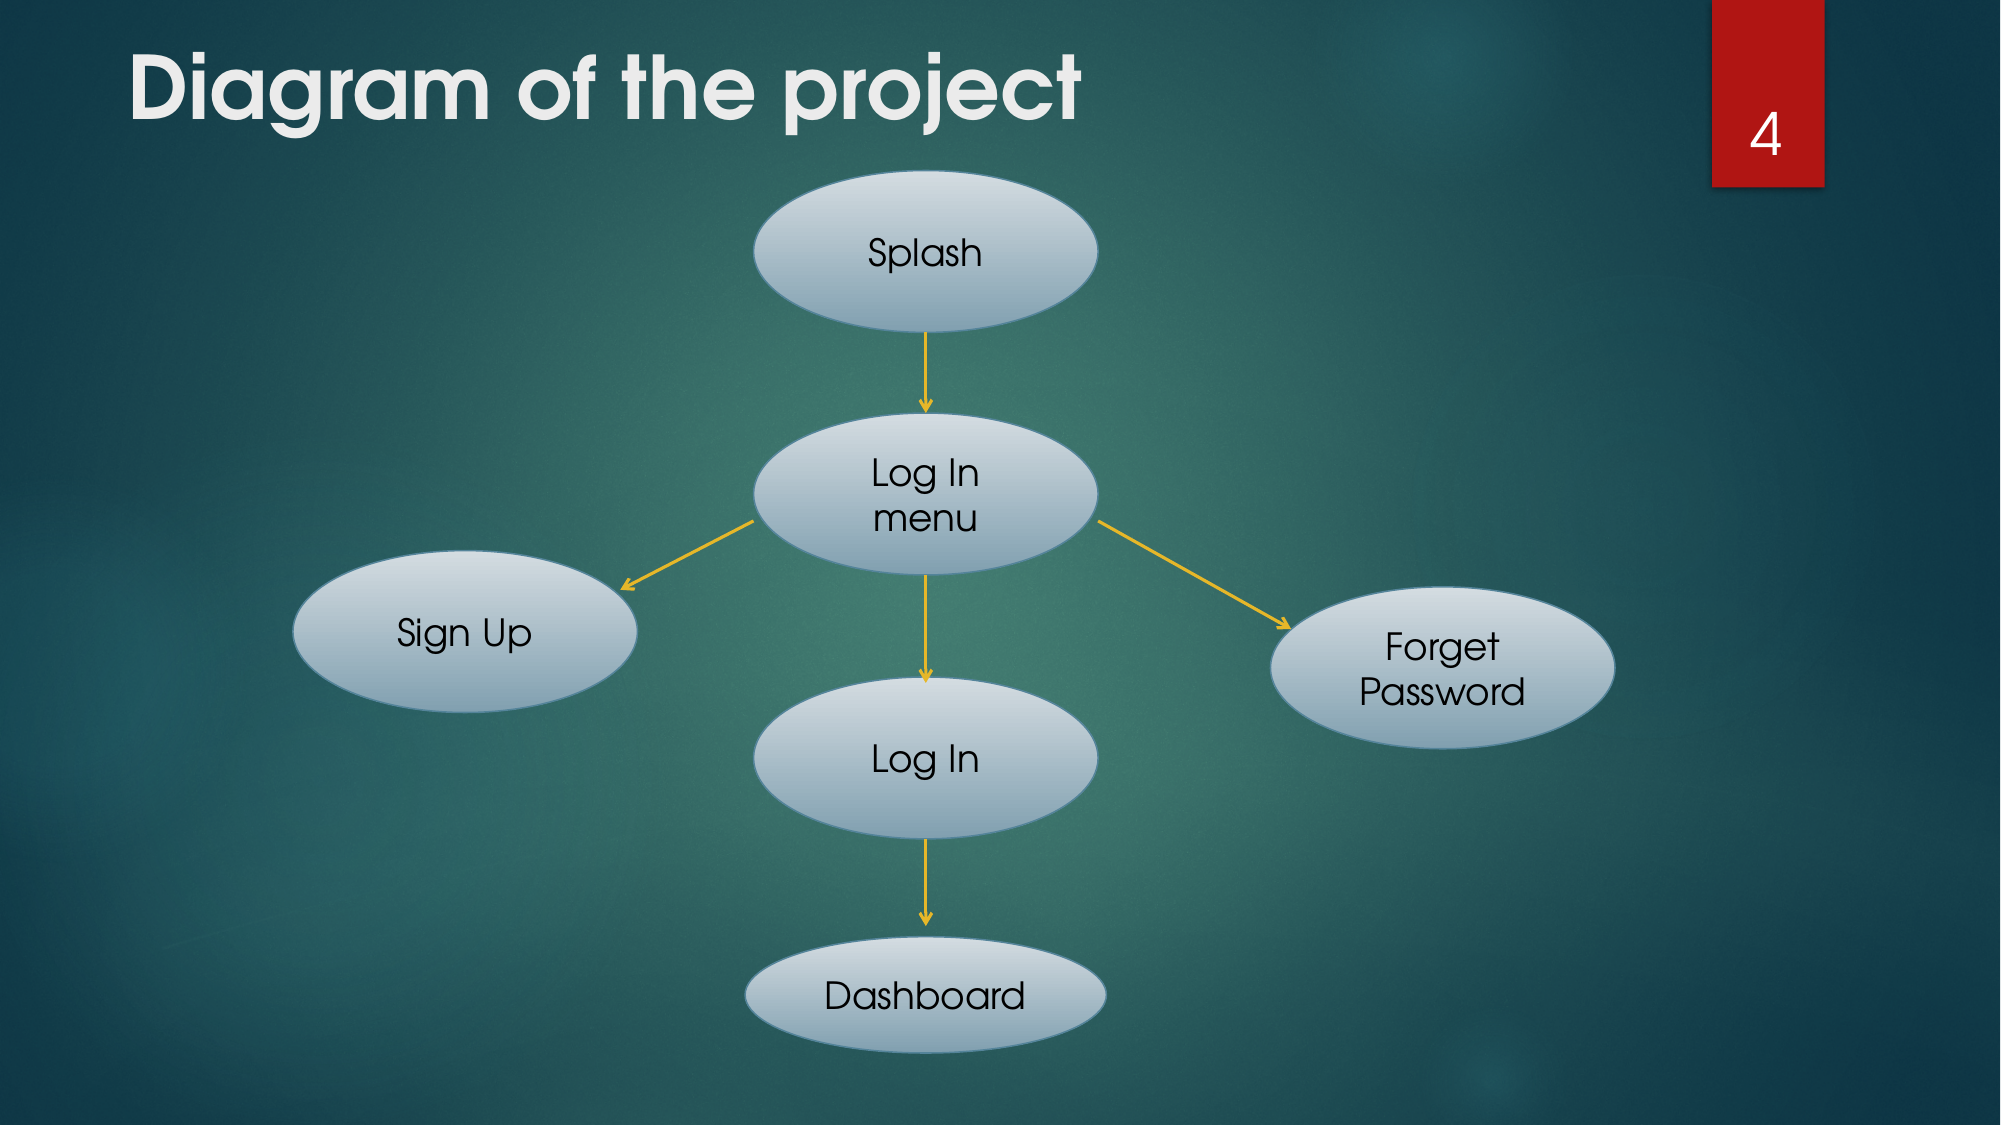

# Diagram of the project
4
Splash
Log In menu
Sign Up
Forget Password
Log In
Dashboard